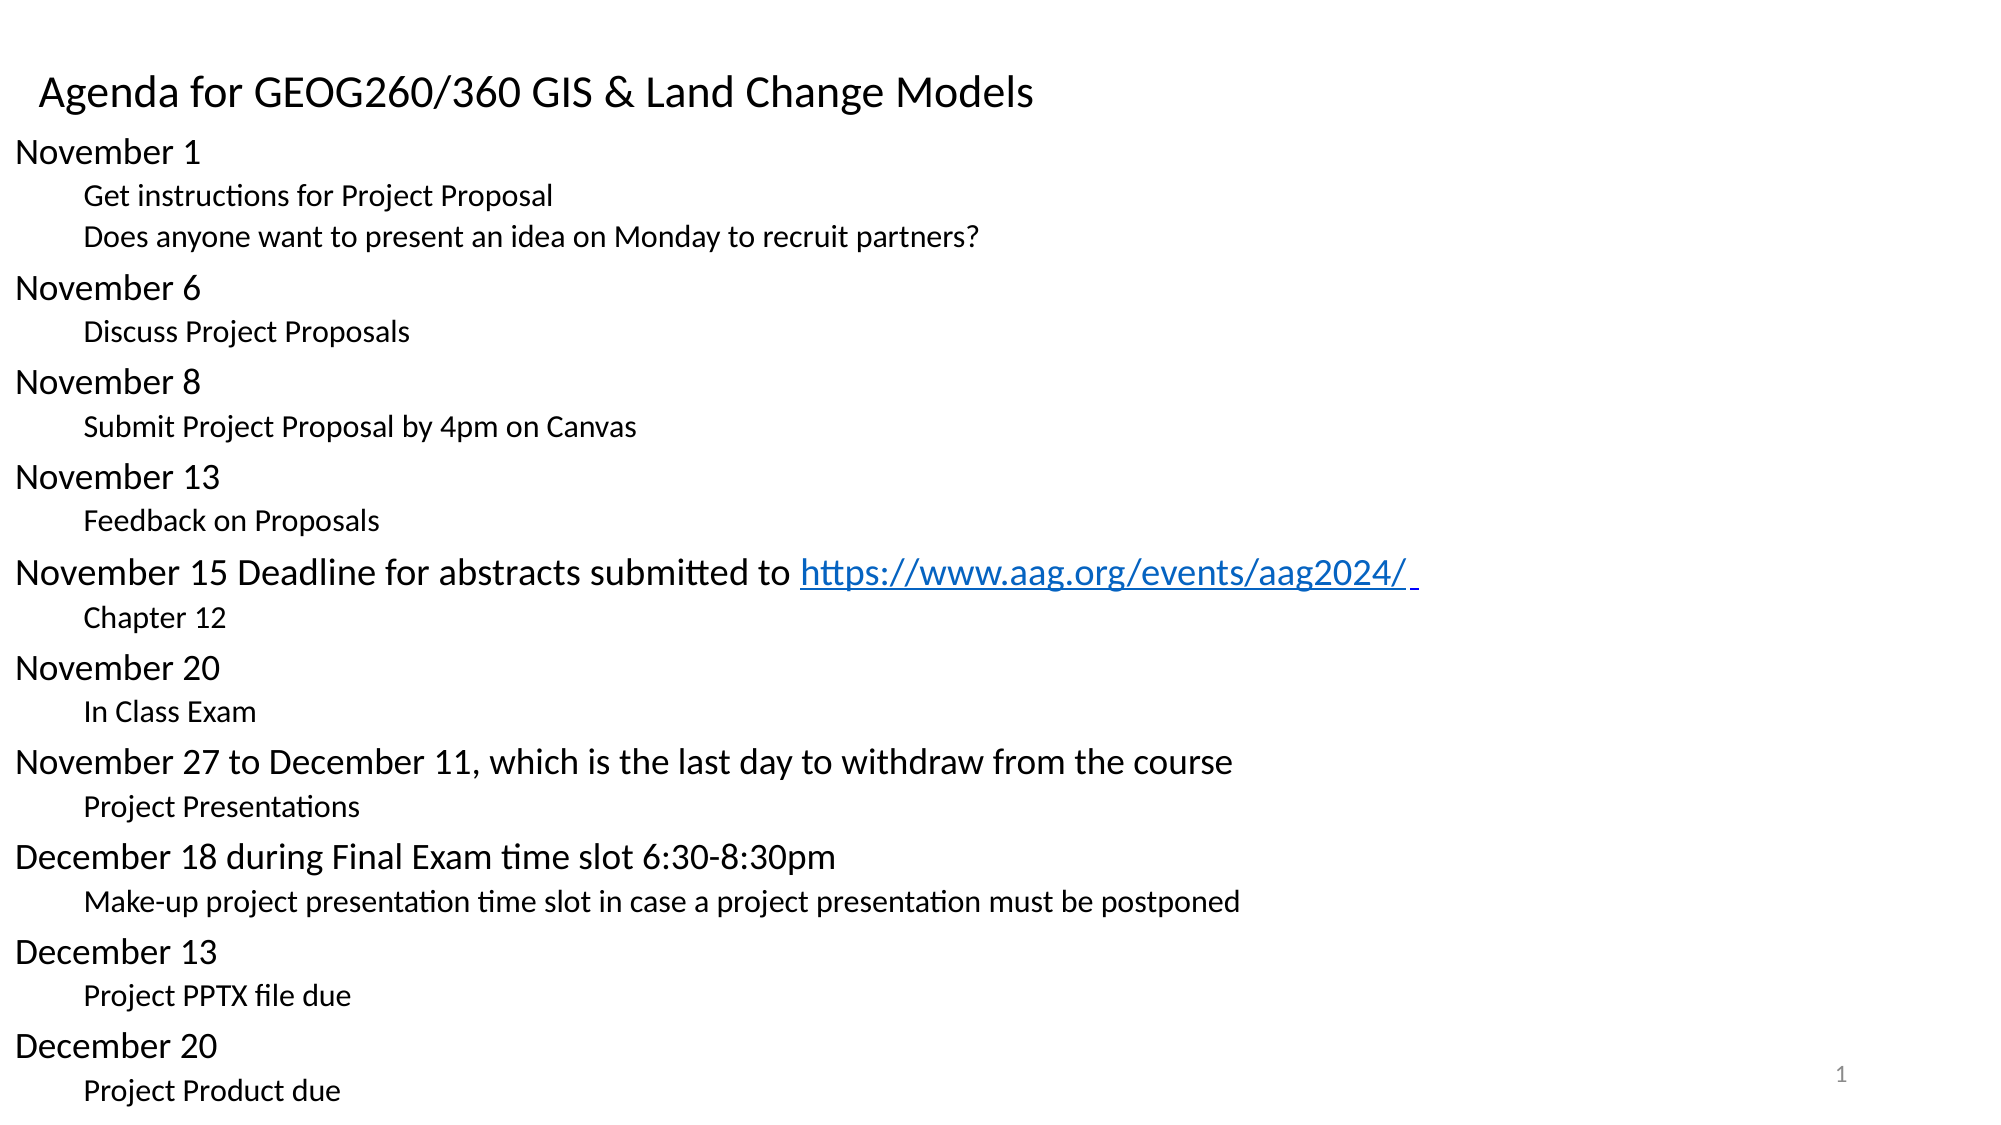

# Agenda for GEOG260/360 GIS & Land Change Models
November 1
Get instructions for Project Proposal
Does anyone want to present an idea on Monday to recruit partners?
November 6
Discuss Project Proposals
November 8
Submit Project Proposal by 4pm on Canvas
November 13
Feedback on Proposals
November 15 Deadline for abstracts submitted to https://www.aag.org/events/aag2024/
Chapter 12
November 20
In Class Exam
November 27 to December 11, which is the last day to withdraw from the course
Project Presentations
December 18 during Final Exam time slot 6:30-8:30pm
Make-up project presentation time slot in case a project presentation must be postponed
December 13
Project PPTX file due
December 20
Project Product due
1